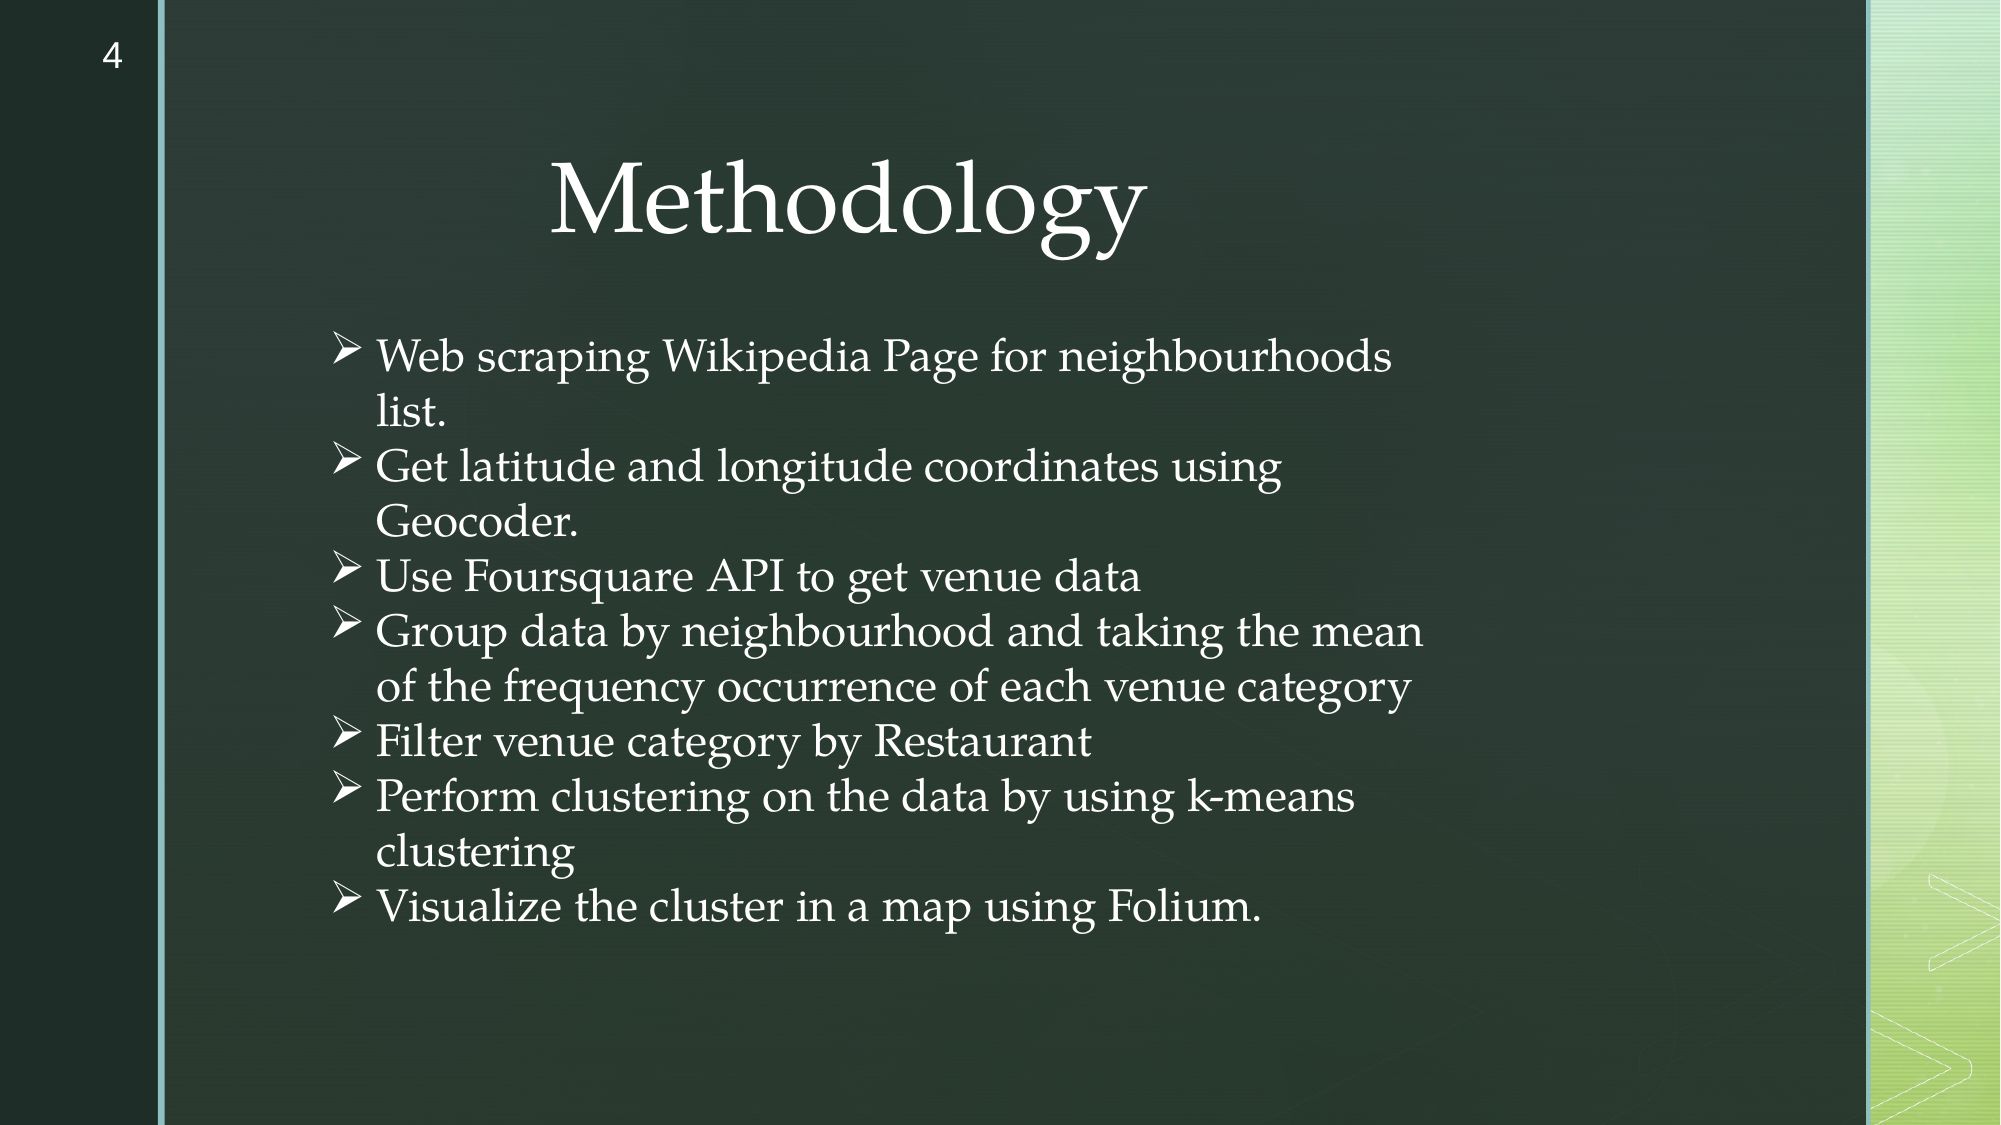

4
Methodology
Web scraping Wikipedia Page for neighbourhoods list.
Get latitude and longitude coordinates using Geocoder.
Use Foursquare API to get venue data
Group data by neighbourhood and taking the mean of the frequency occurrence of each venue category
Filter venue category by Restaurant
Perform clustering on the data by using k-means clustering
Visualize the cluster in a map using Folium.